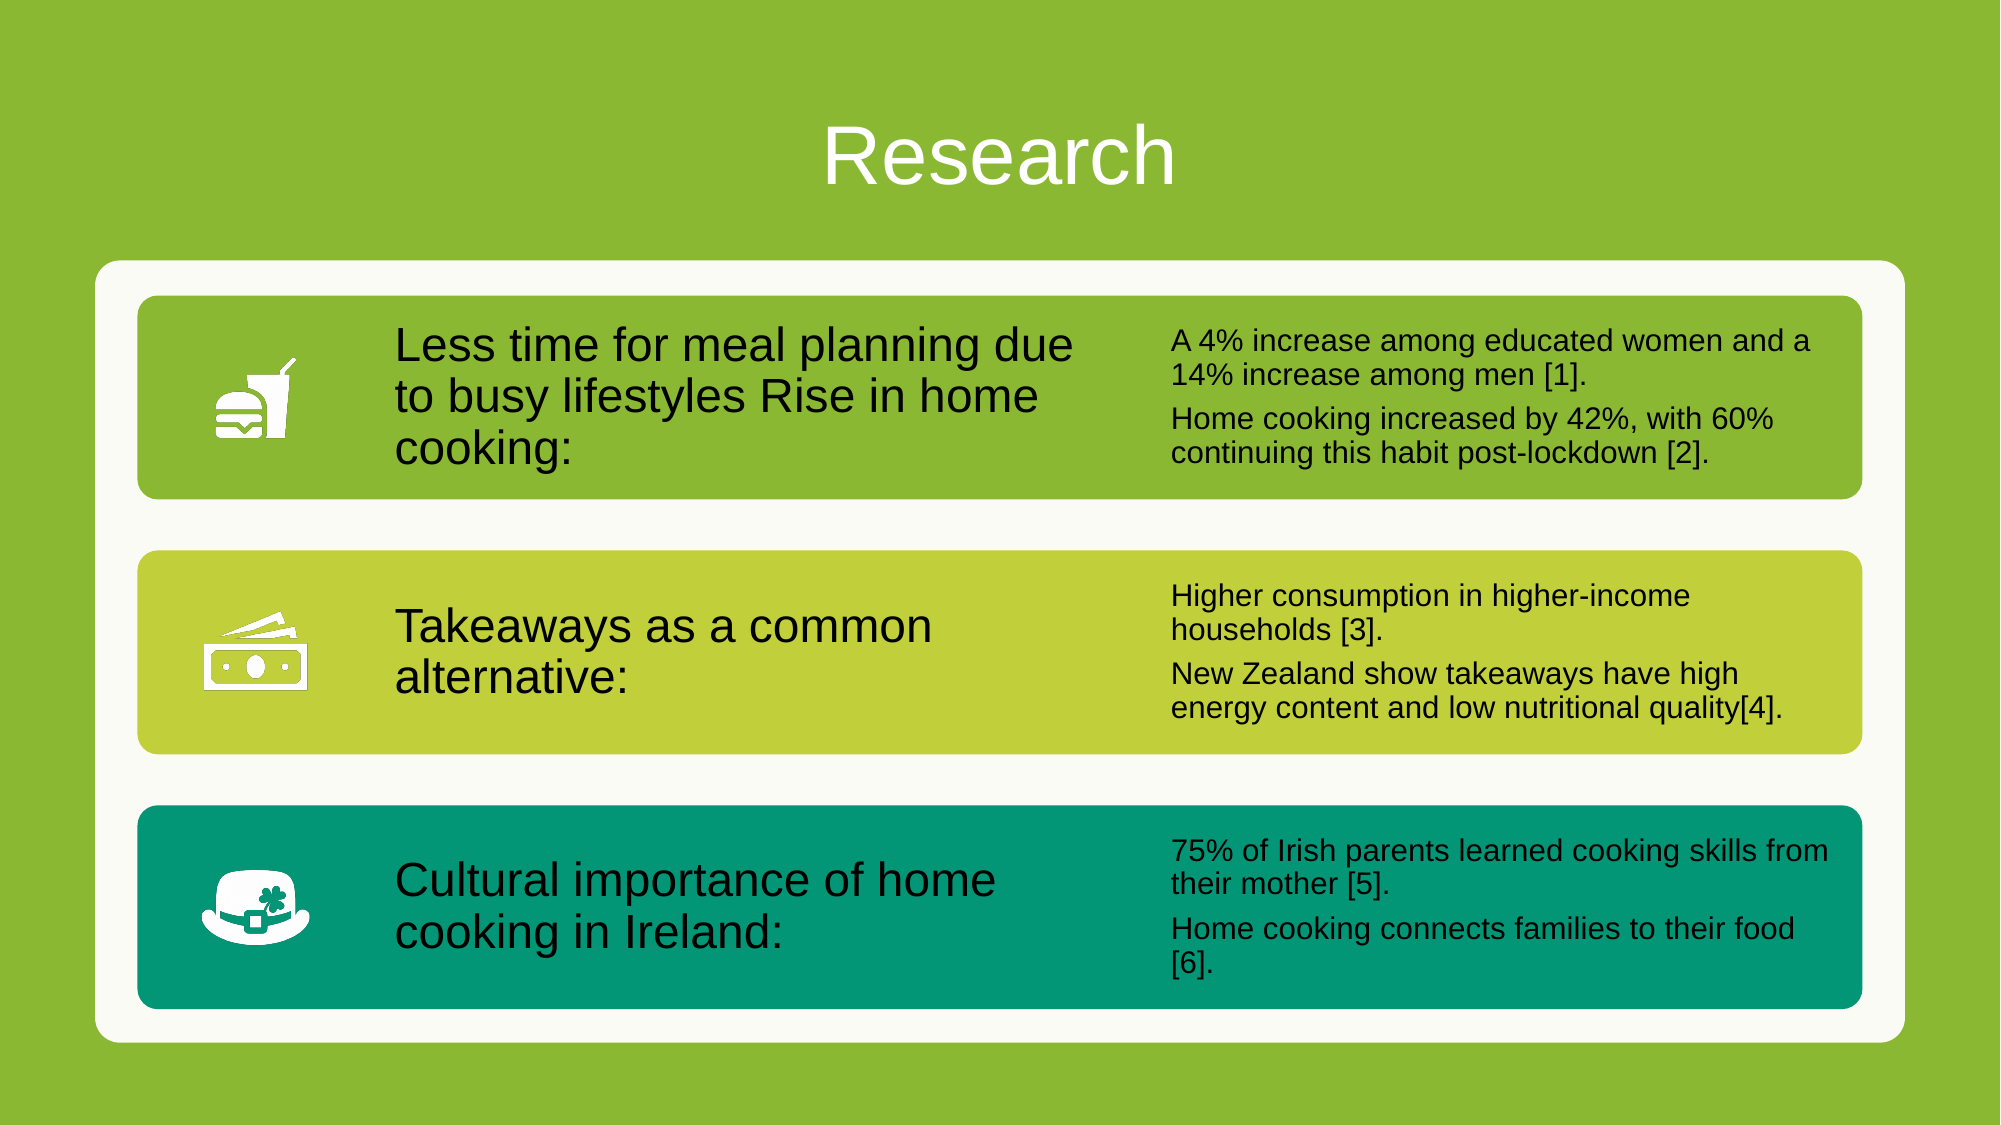

# Research

Less time for meal planning due to busy lifestyles Rise in home cooking:
A 4% increase among educated women and a 14% increase among men [1].
Home cooking increased by 42%, with 60% continuing this habit post-lockdown [2].
Takeaways as a common alternative:
Higher consumption in higher-income households [3].
New Zealand show takeaways have high energy content and low nutritional quality[4].
Cultural importance of home cooking in Ireland:
75% of Irish parents learned cooking skills from their mother [5].
Home cooking connects families to their food [6].